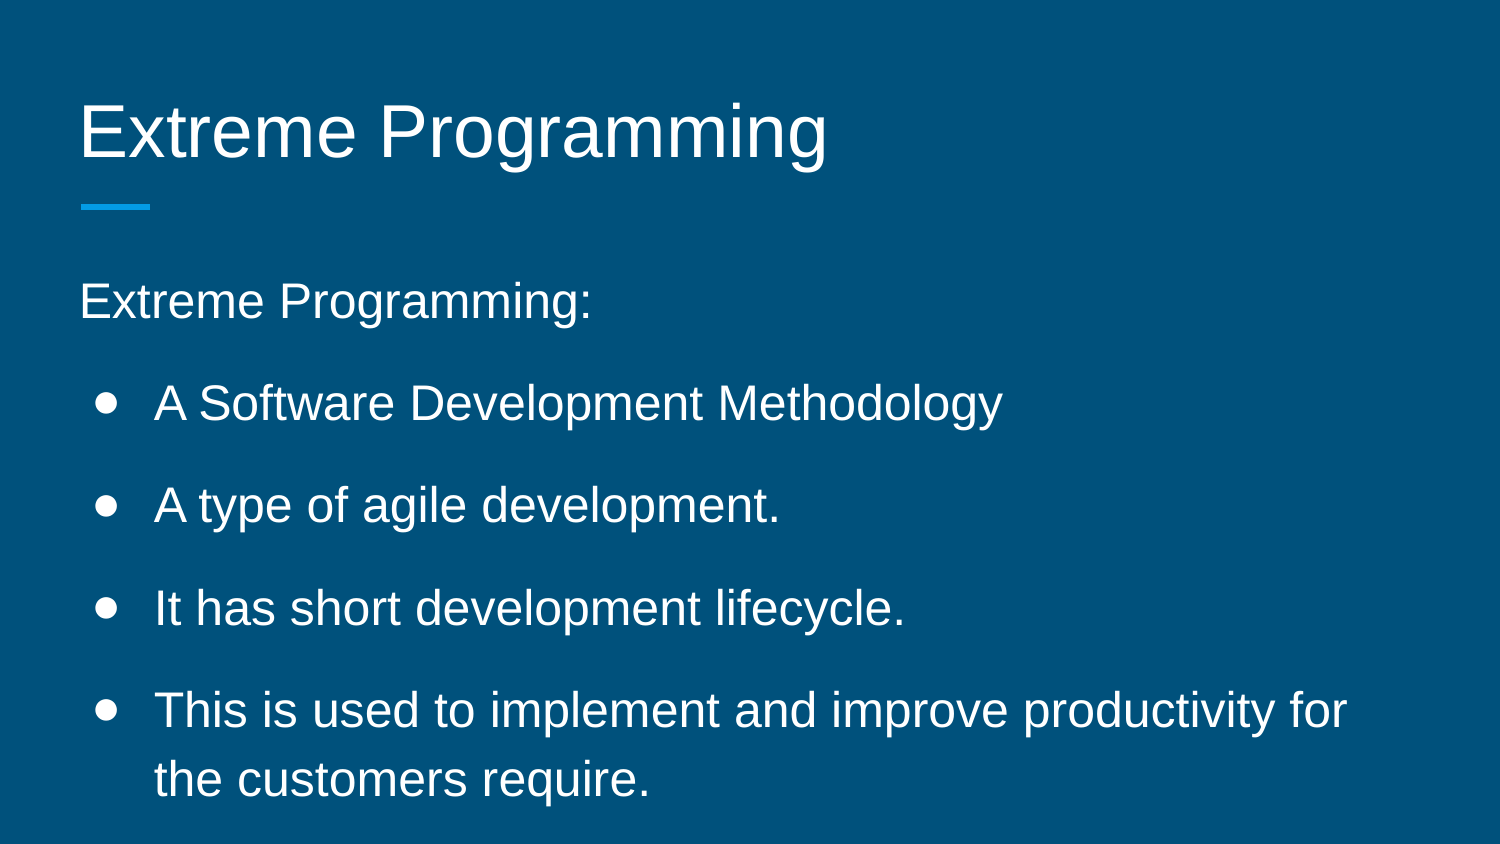

# Extreme Programming
Extreme Programming:
A Software Development Methodology
A type of agile development.
It has short development lifecycle.
This is used to implement and improve productivity for the customers require.
Traditional ‘good’ programming practices taken to the extreme.